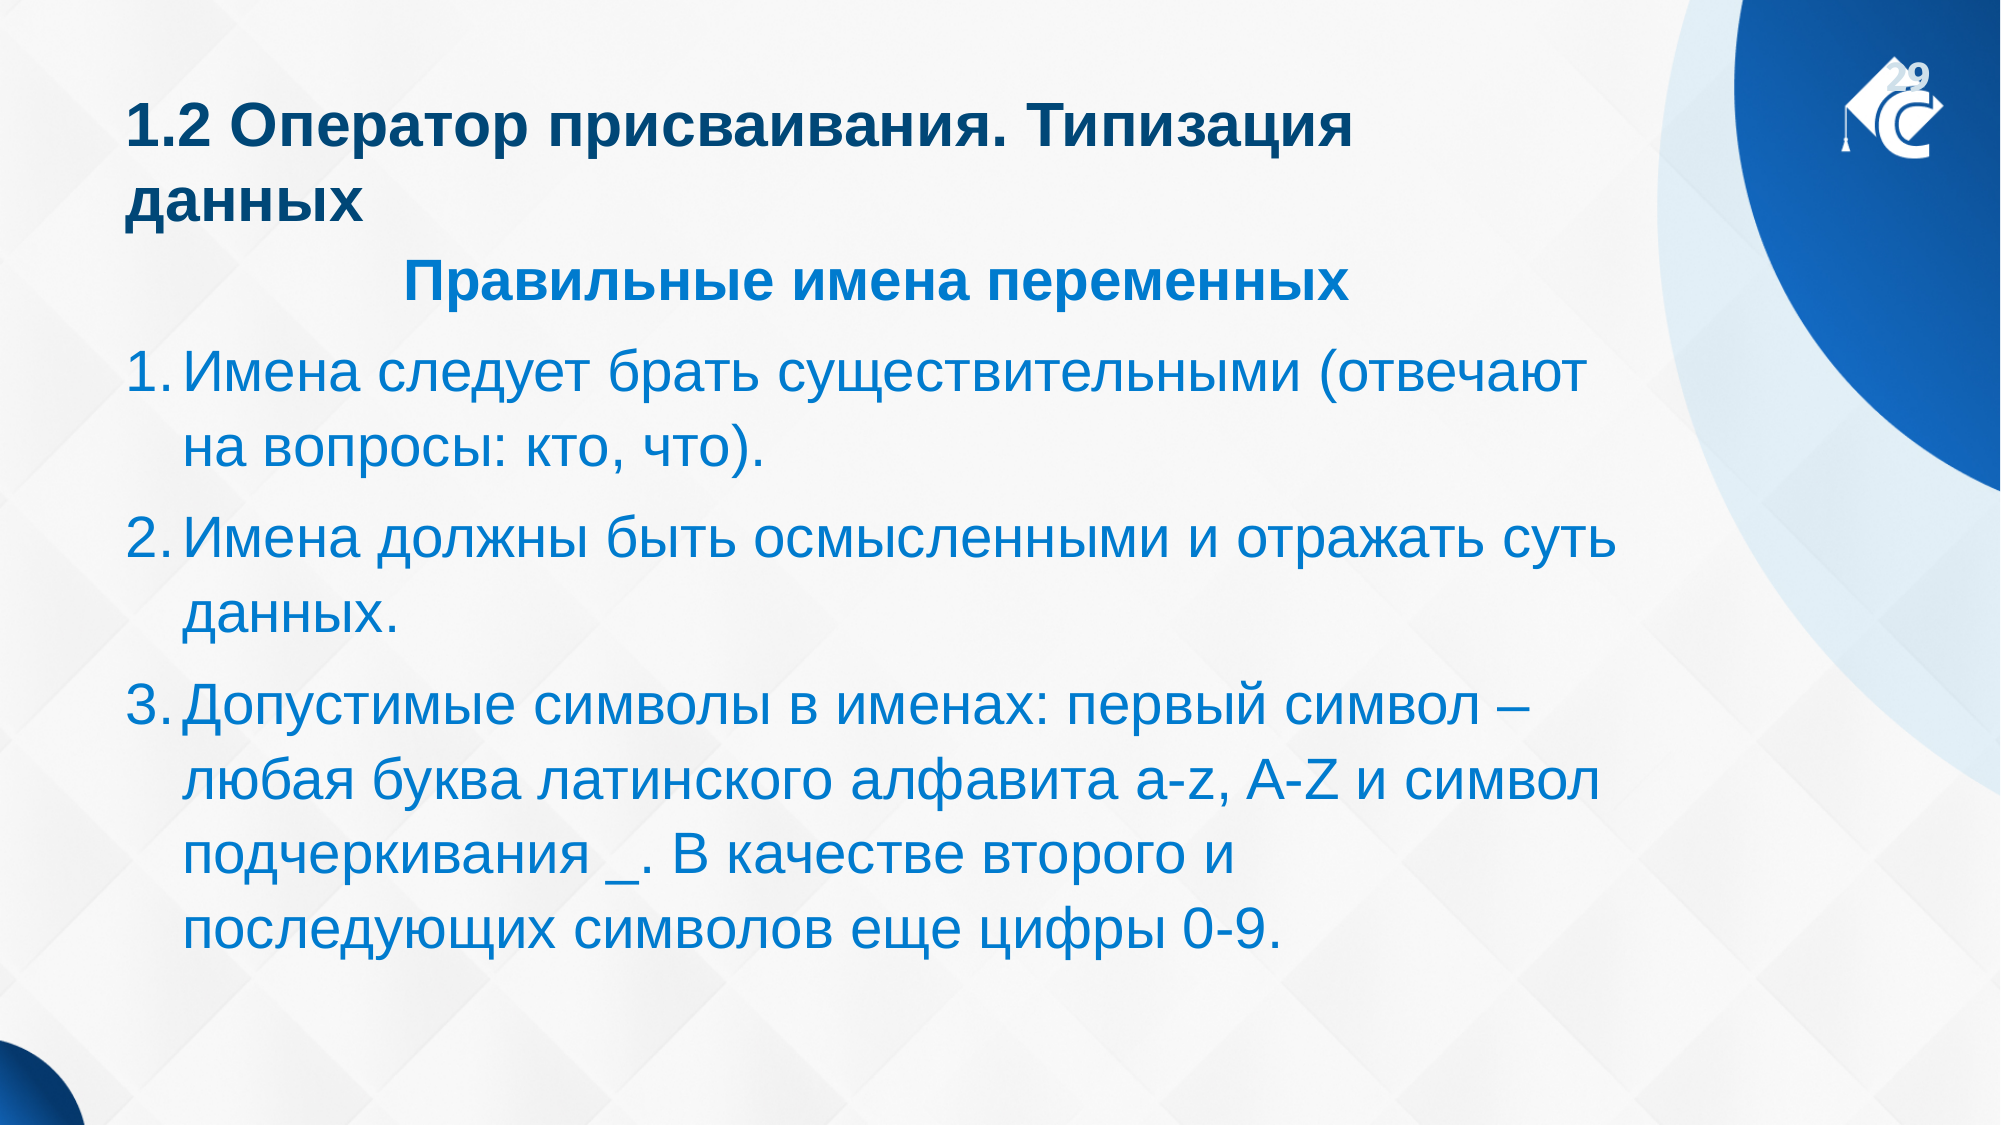

# 1.2 Оператор присваивания. Типизация данных
Правильные имена переменных
Имена следует брать существительными (отвечают на вопросы: кто, что).
Имена должны быть осмысленными и отражать суть данных.
Допустимые символы в именах: первый символ – любая буква латинского алфавита a-z, A-Z и символ подчеркивания _. В качестве второго и последующих символов еще цифры 0-9.